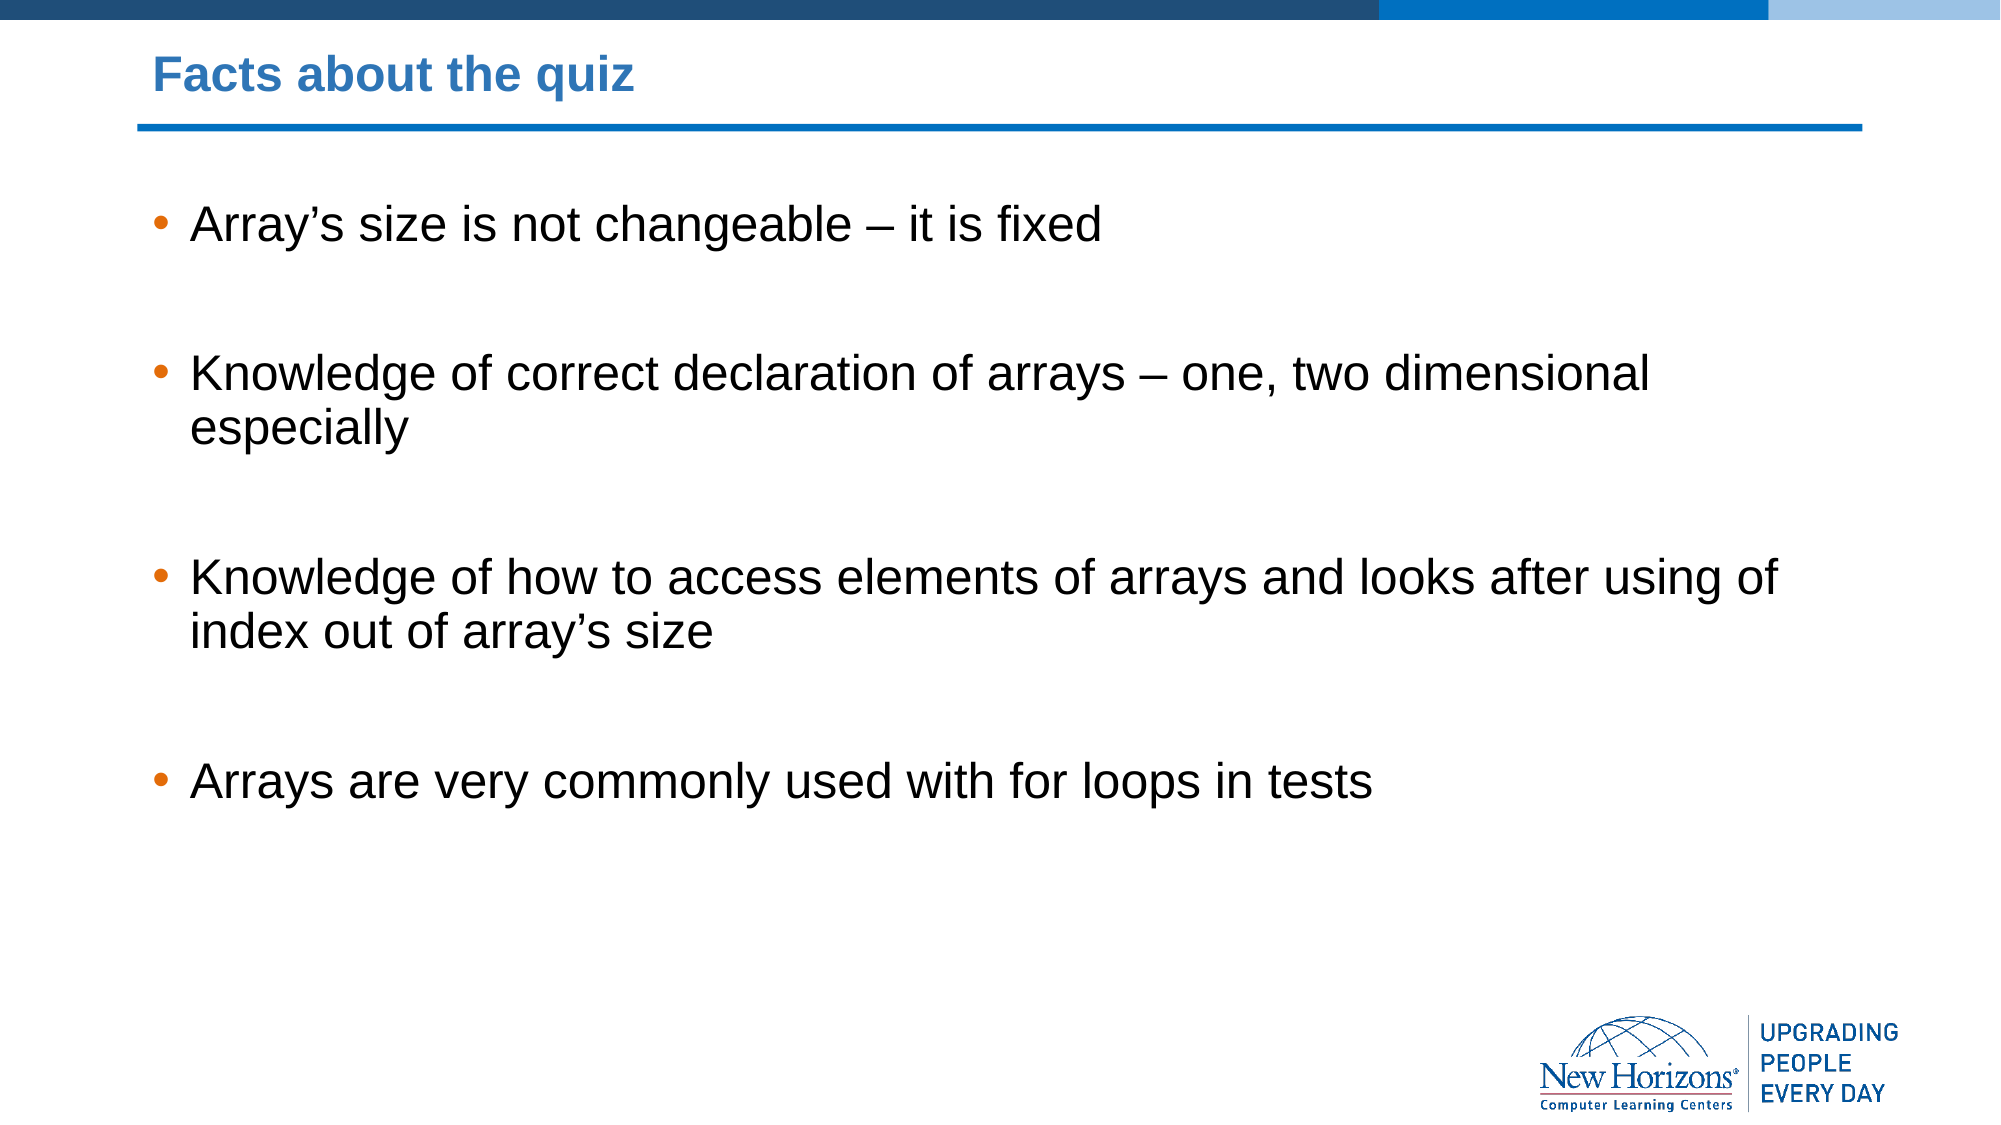

# Facts about the quiz
Array’s size is not changeable – it is fixed

Knowledge of correct declaration of arrays – one, two dimensional especially

Knowledge of how to access elements of arrays and looks after using of index out of array’s size

Arrays are very commonly used with for loops in tests